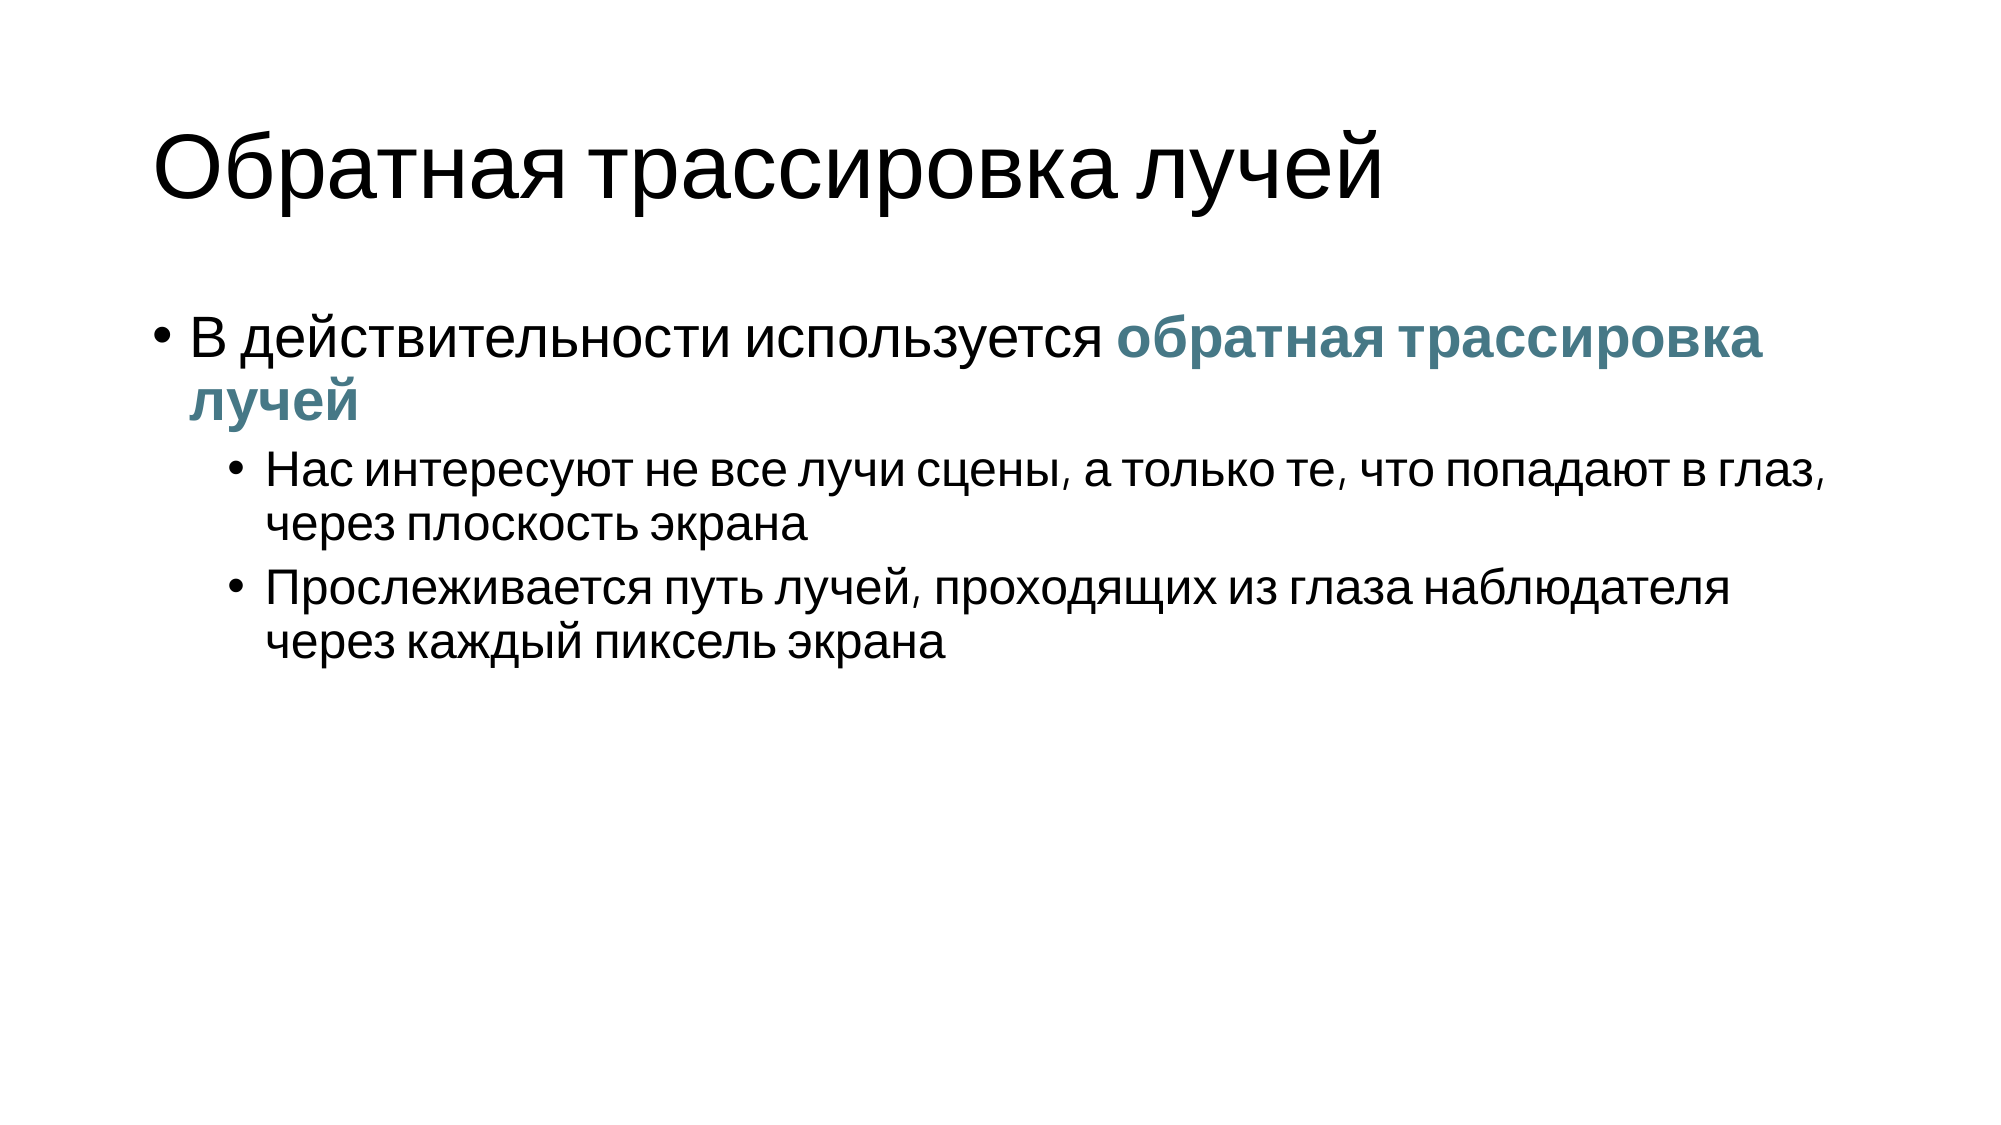

# Обратная трассировка лучей
В действительности используется обратная трассировка лучей
Нас интересуют не все лучи сцены, а только те, что попадают в глаз, через плоскость экрана
Прослеживается путь лучей, проходящих из глаза наблюдателя через каждый пиксель экрана